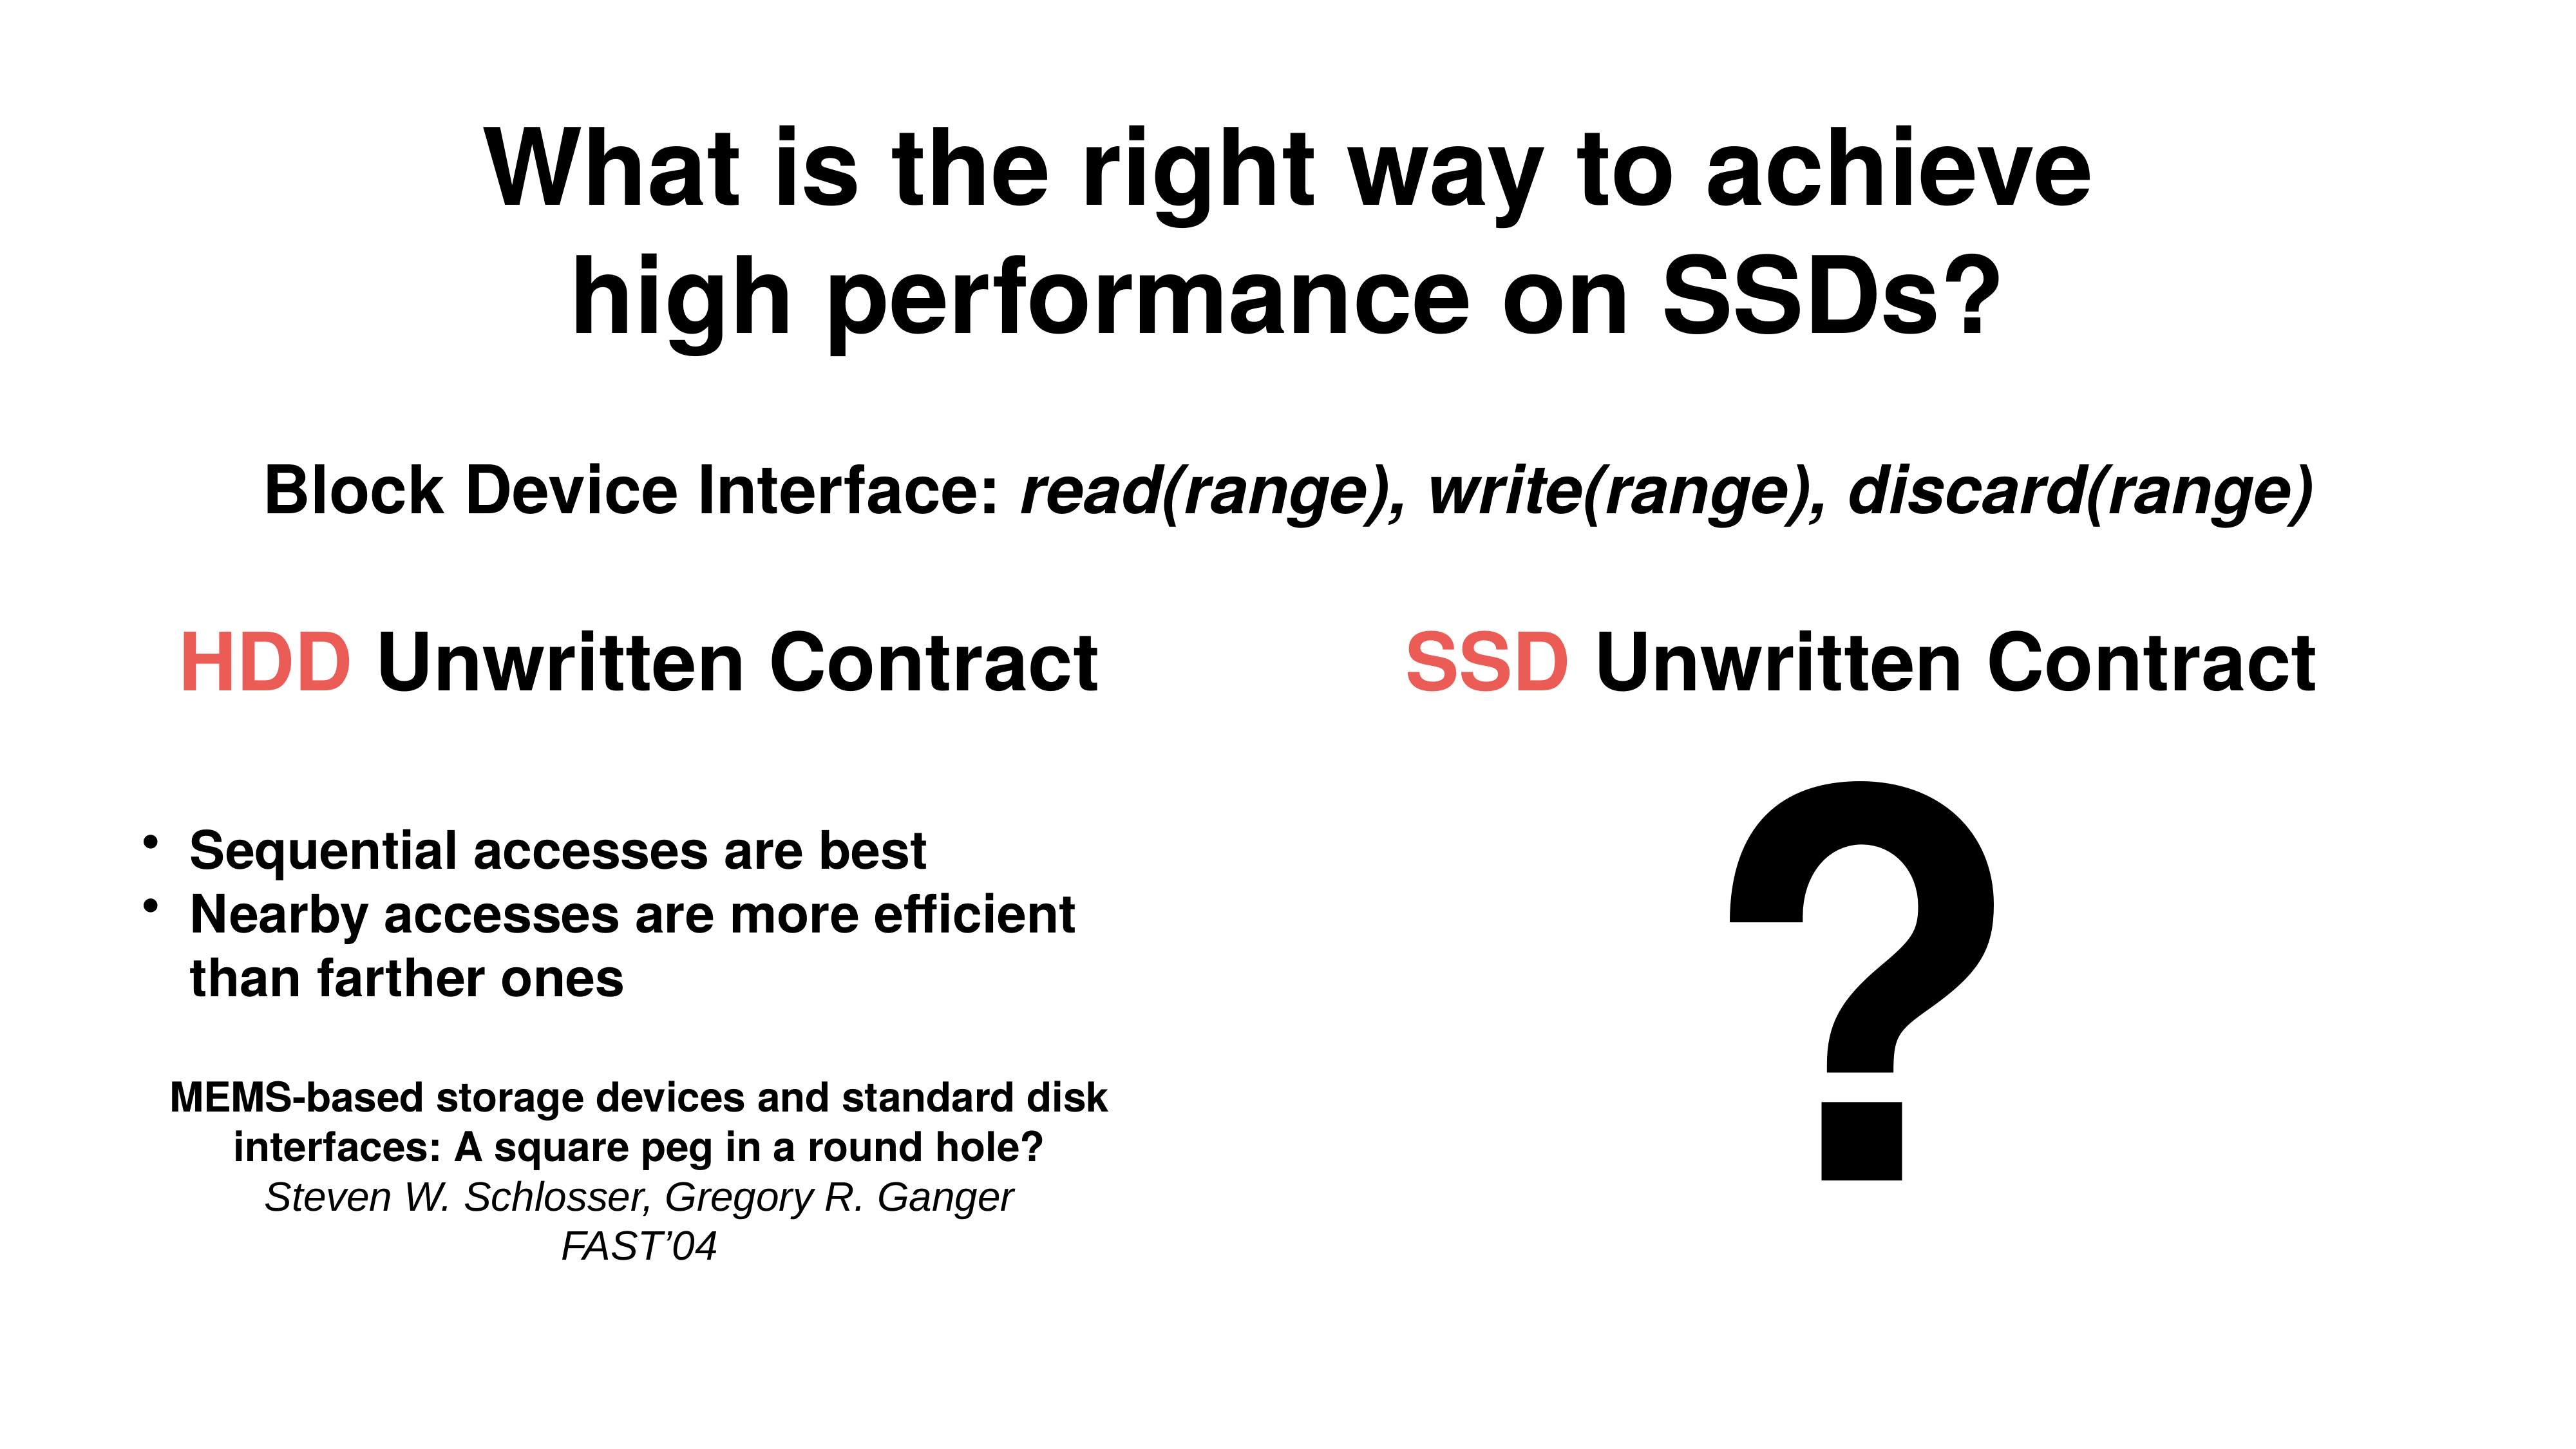

# What is the right way to achieve high performance on SSDs?
Block Device Interface: read(range), write(range), discard(range)
HDD Unwritten Contract
Sequential accesses are best
Nearby accesses are more efficient than farther ones

MEMS-based storage devices and standard disk interfaces: A square peg in a round hole?
Steven W. Schlosser, Gregory R. Ganger
FAST’04
SSD Unwritten Contract
?